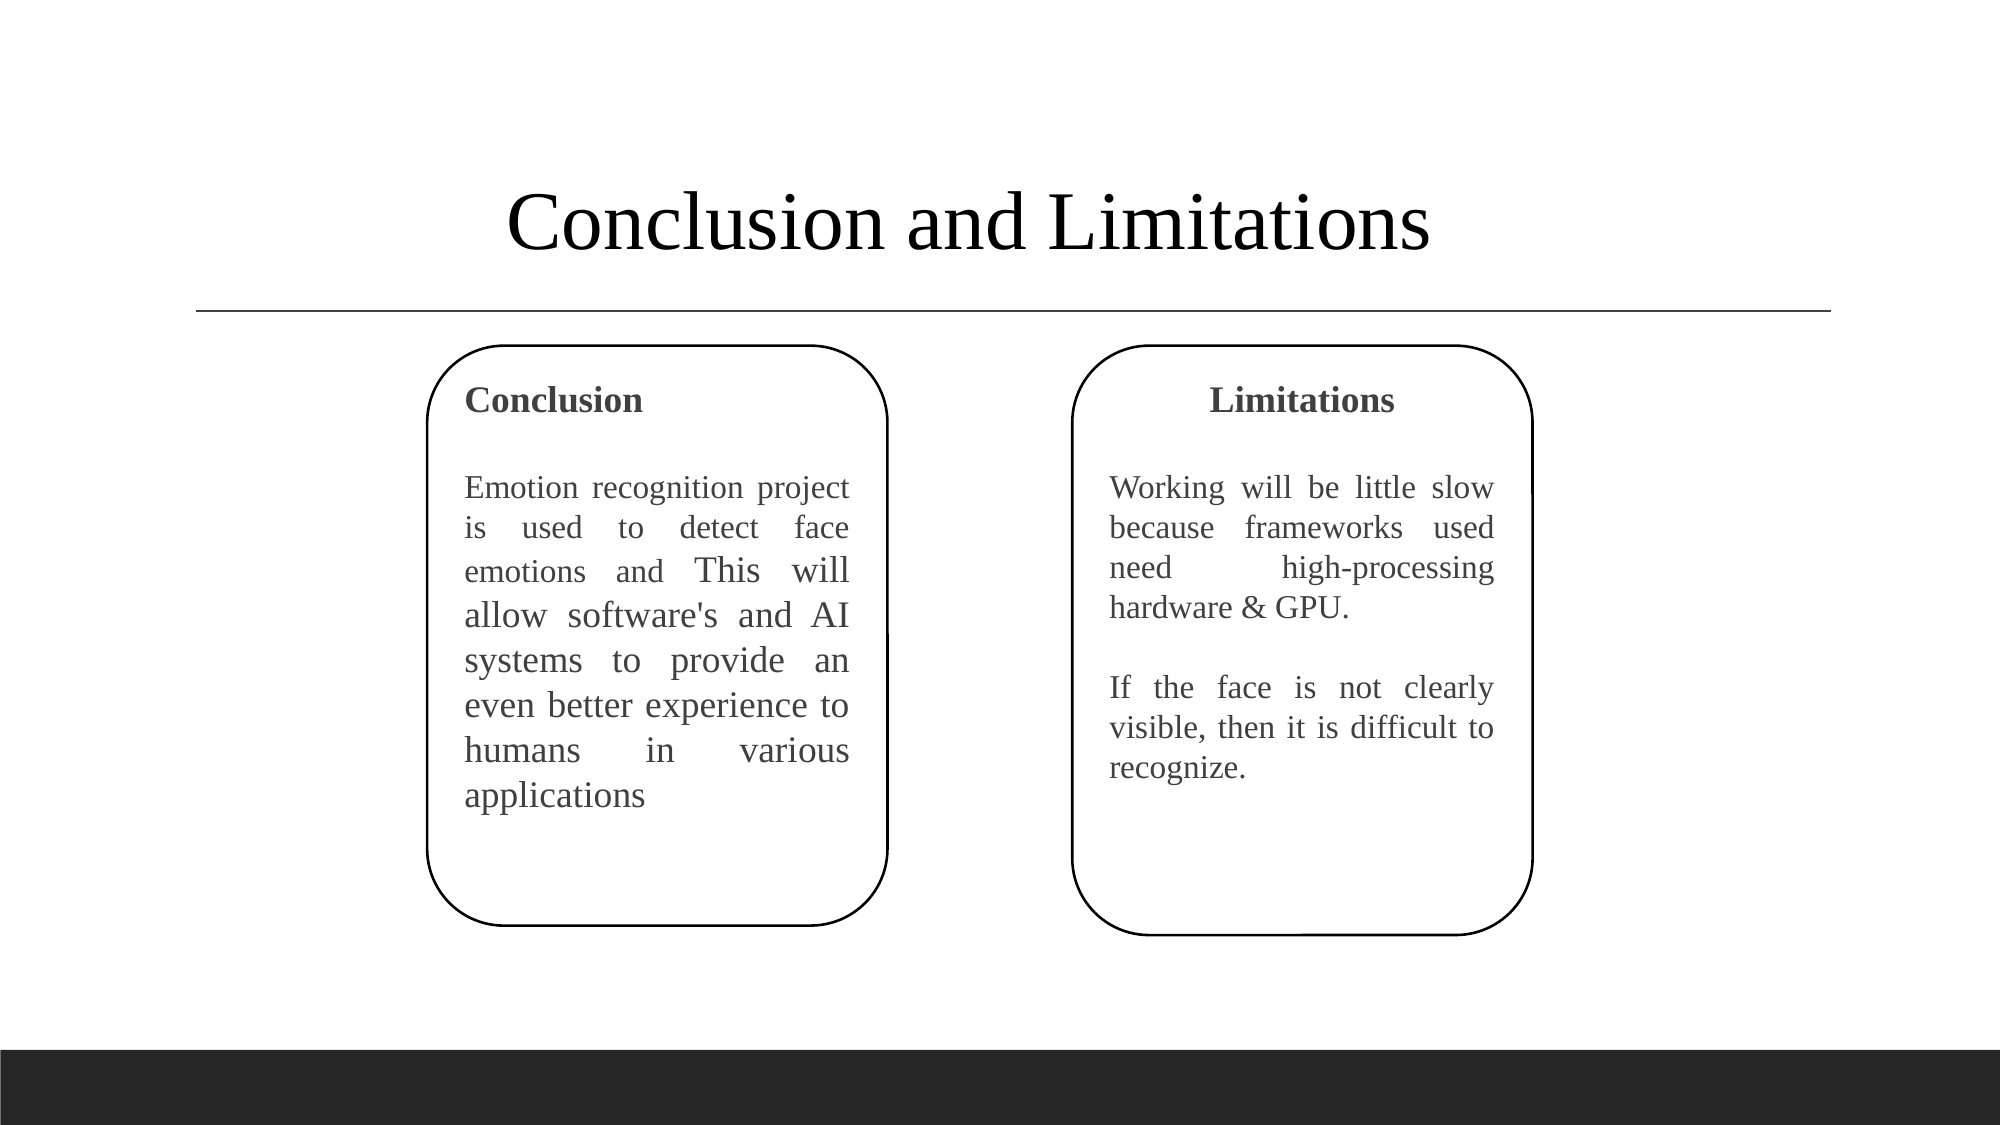

Conclusion and Limitations
Conclusion

Emotion recognition project is used to detect face emotions and This will allow software's and AI systems to provide an even better experience to humans in various applications

Limitations

Working will be little slow because frameworks used need high-processing hardware & GPU.

If the face is not clearly visible, then it is difficult to recognize.